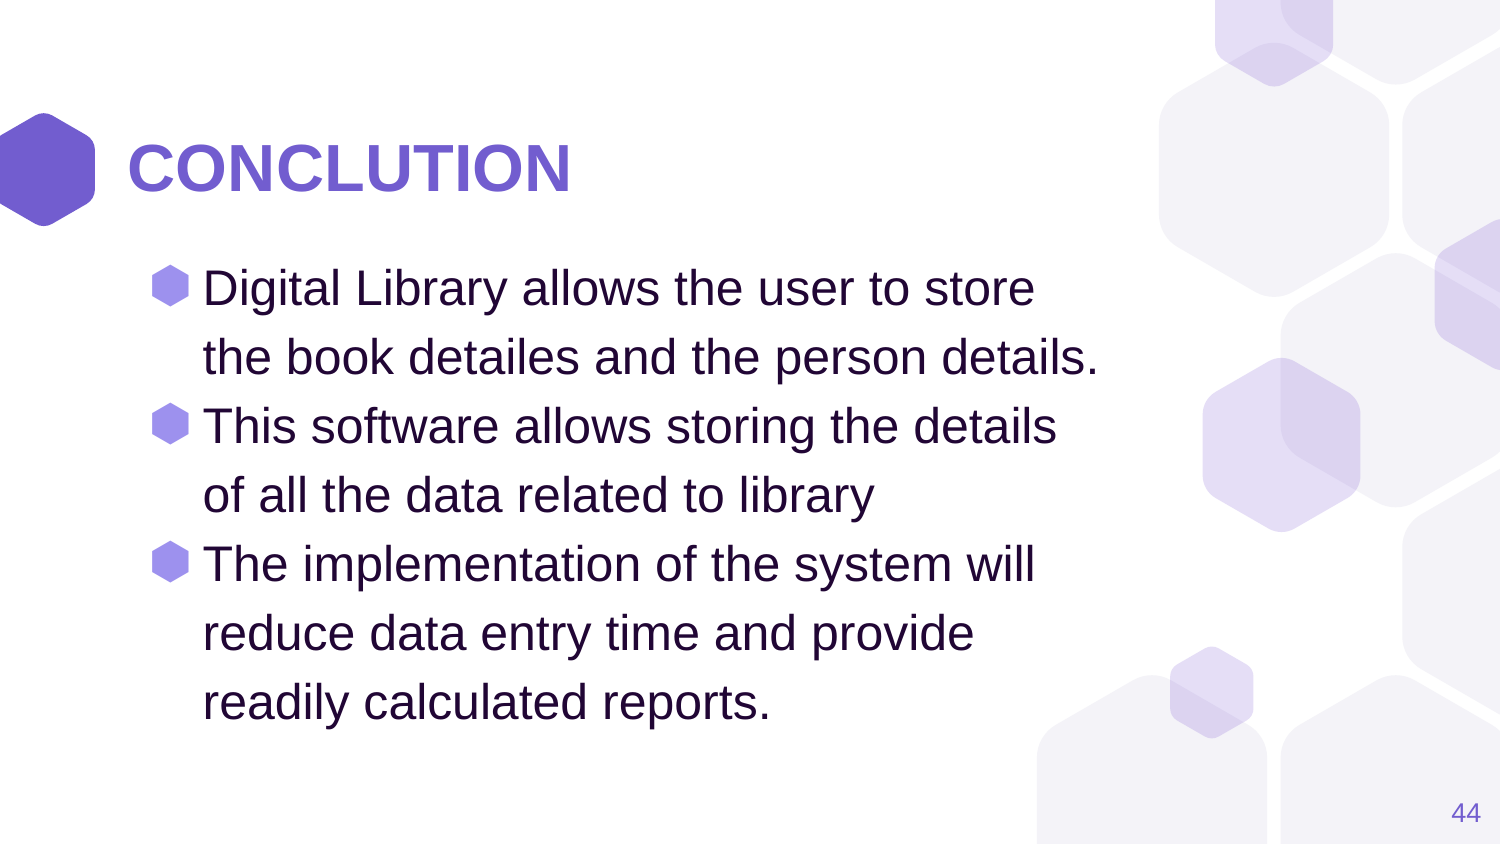

# CONCLUTION
Digital Library allows the user to store the book detailes and the person details.
This software allows storing the details of all the data related to library
The implementation of the system will reduce data entry time and provide readily calculated reports.
44